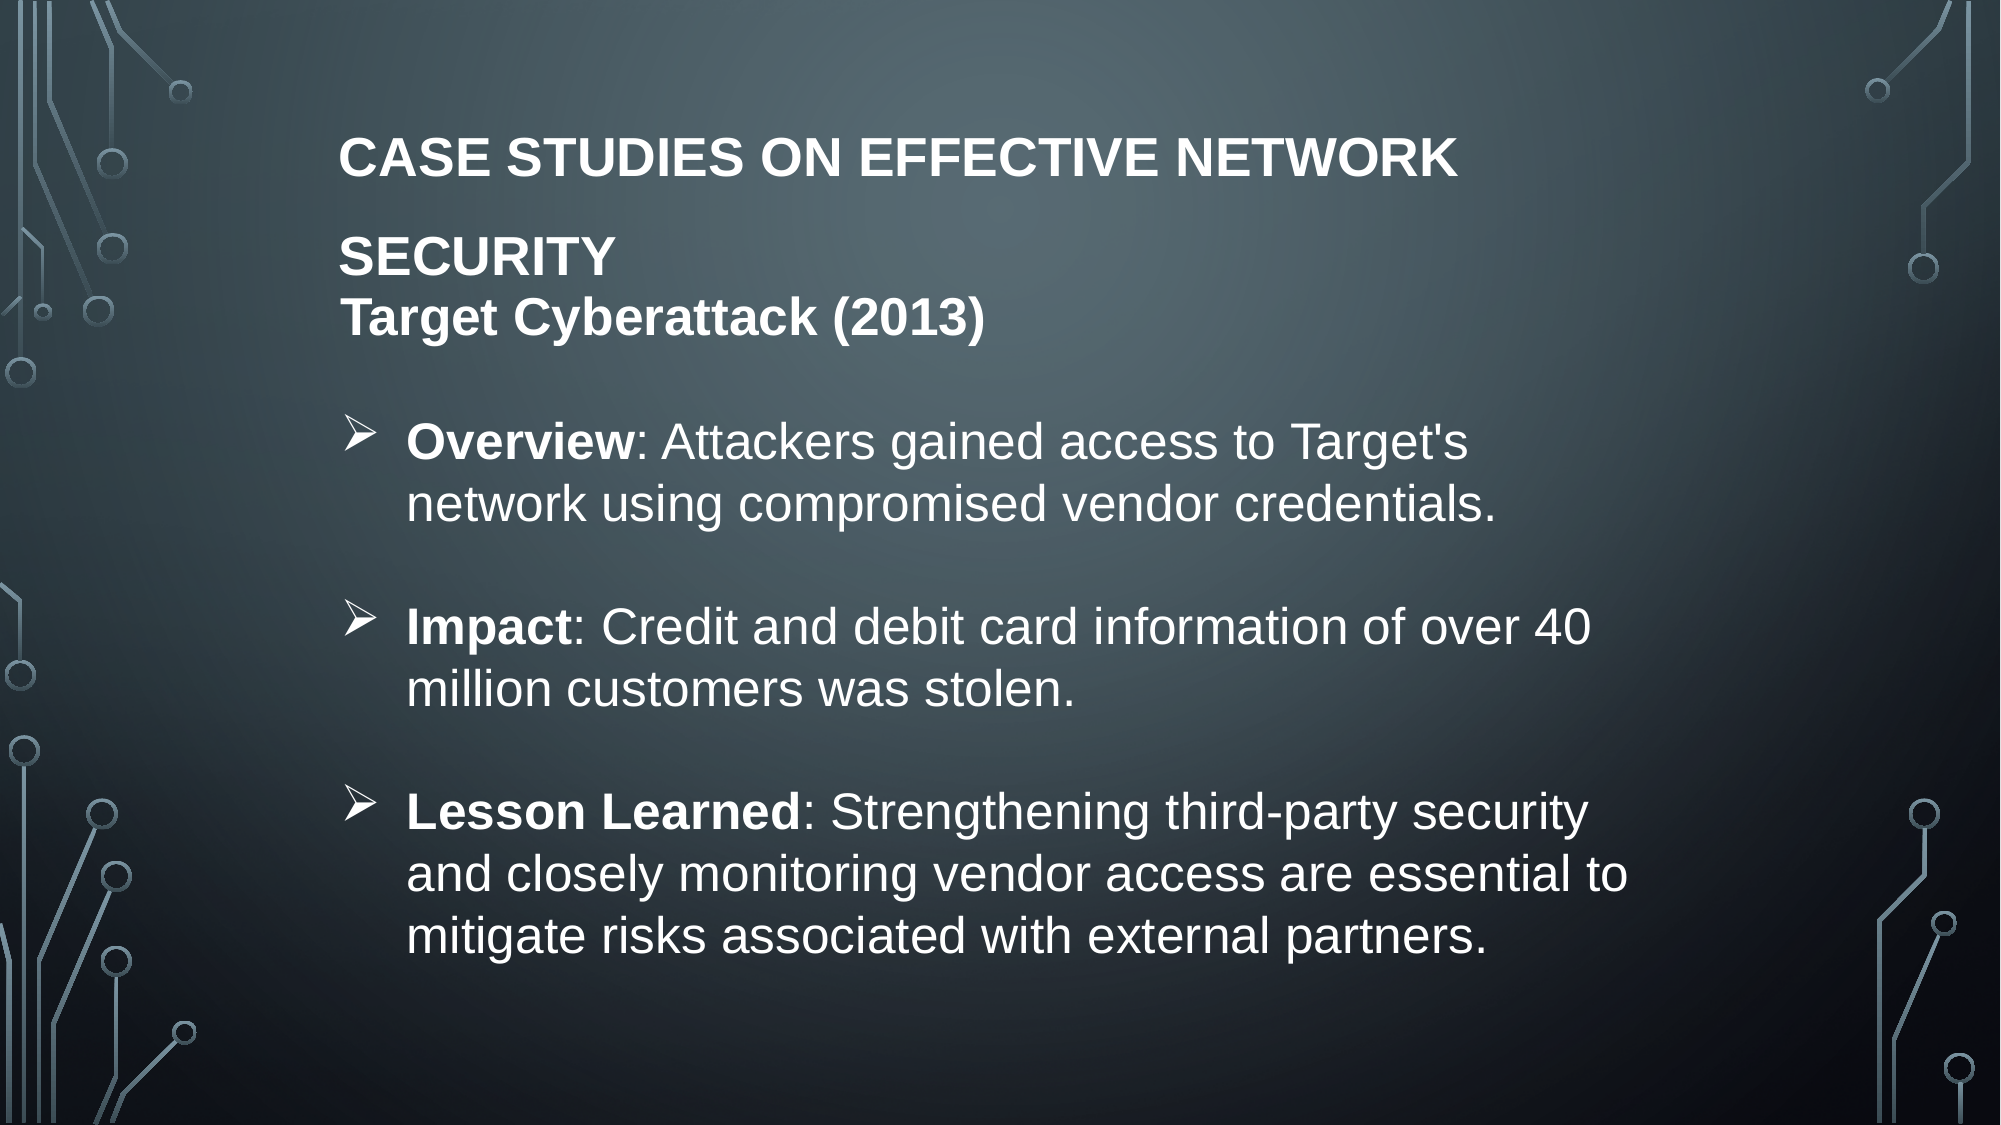

Case Studies on Effective Network Security
Target Cyberattack (2013)

Overview: Attackers gained access to Target's network using compromised vendor credentials.

Impact: Credit and debit card information of over 40 million customers was stolen.

Lesson Learned: Strengthening third-party security and closely monitoring vendor access are essential to mitigate risks associated with external partners.